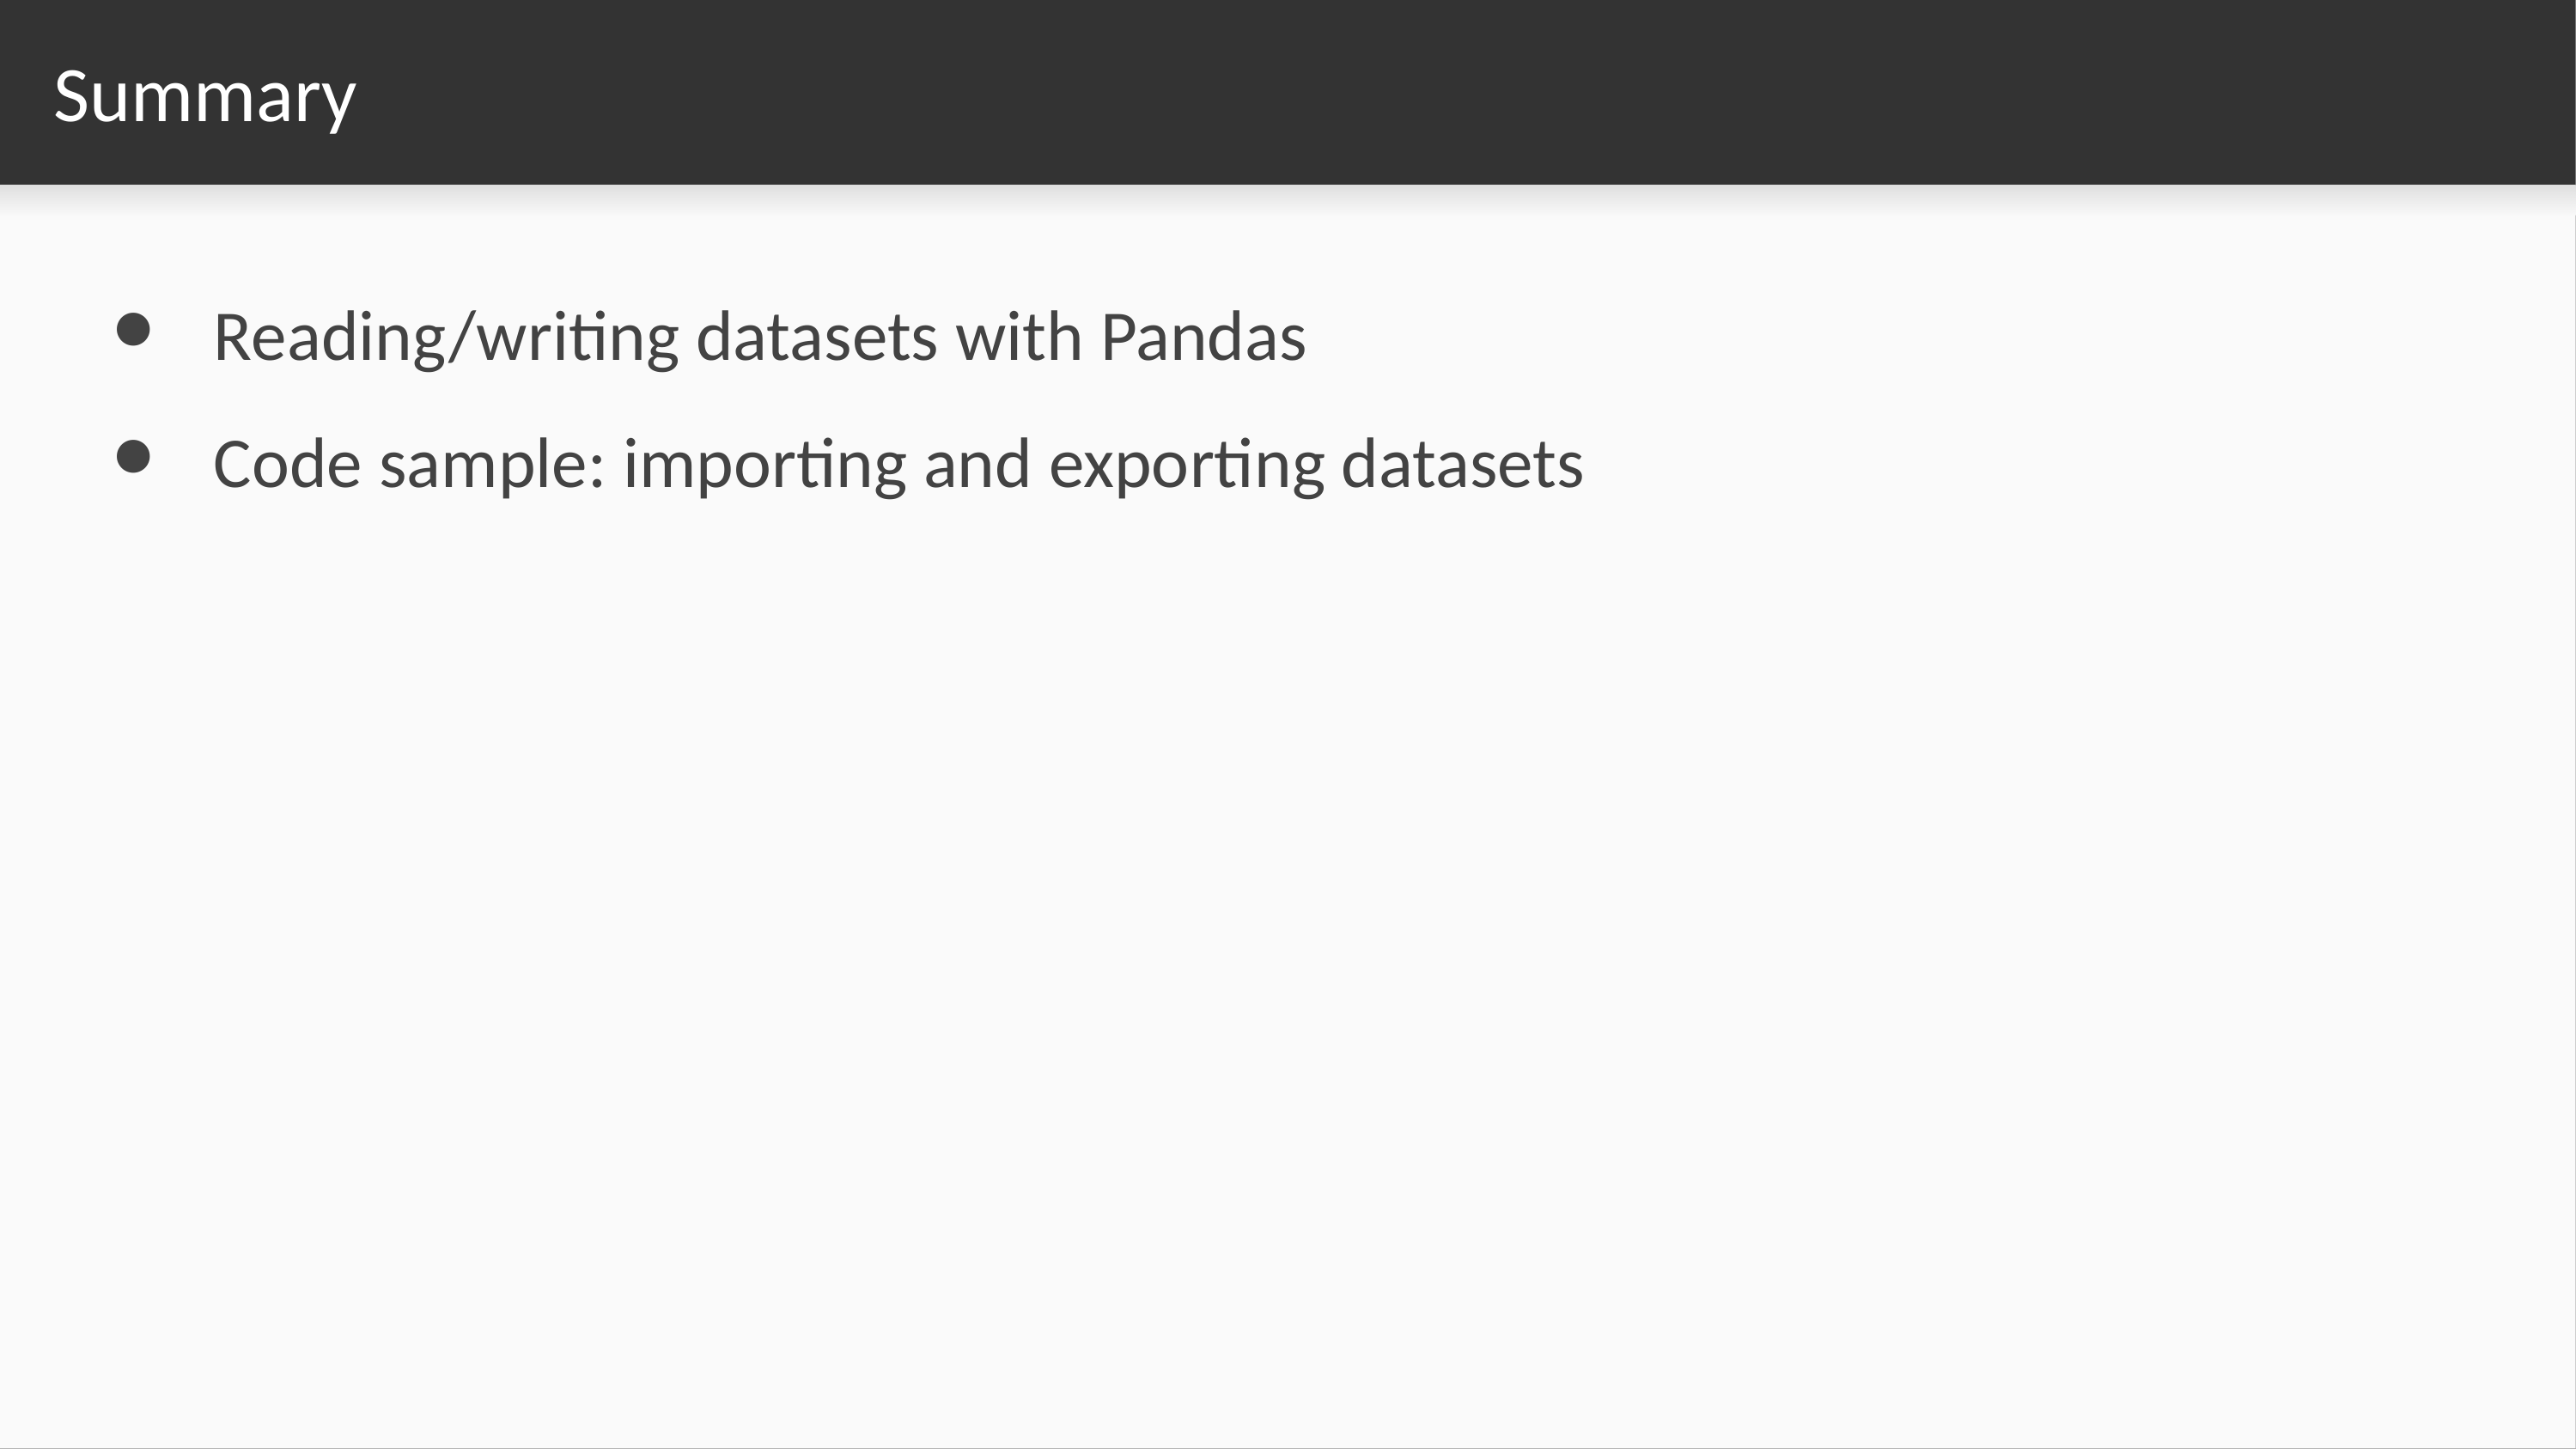

# Summary
Reading/writing datasets with Pandas
Code sample: importing and exporting datasets